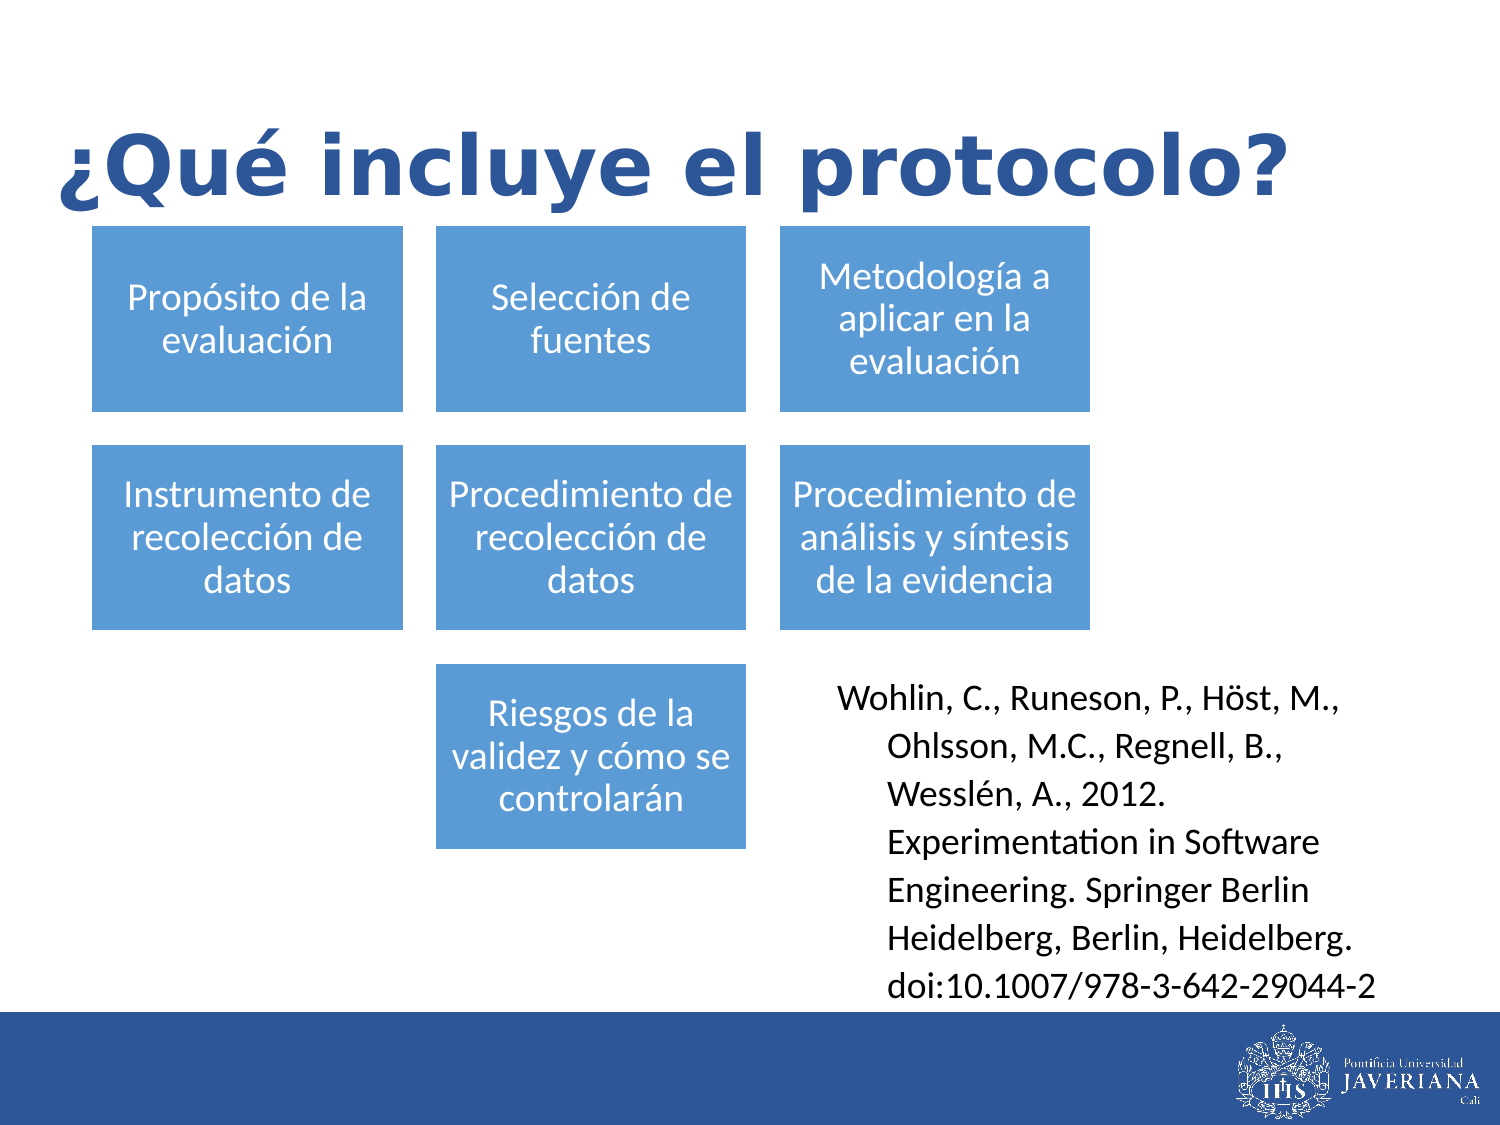

# ¿Qué incluye el protocolo?
Propósito de la evaluación
Selección de fuentes
Metodología a aplicar en la evaluación
Instrumento de recolección de datos
Procedimiento de recolección de datos
Procedimiento de análisis y síntesis de la evidencia
Riesgos de la validez y cómo se controlarán
Wohlin, C., Runeson, P., Höst, M., Ohlsson, M.C., Regnell, B., Wesslén, A., 2012. Experimentation in Software Engineering. Springer Berlin Heidelberg, Berlin, Heidelberg. doi:10.1007/978-3-642-29044-2